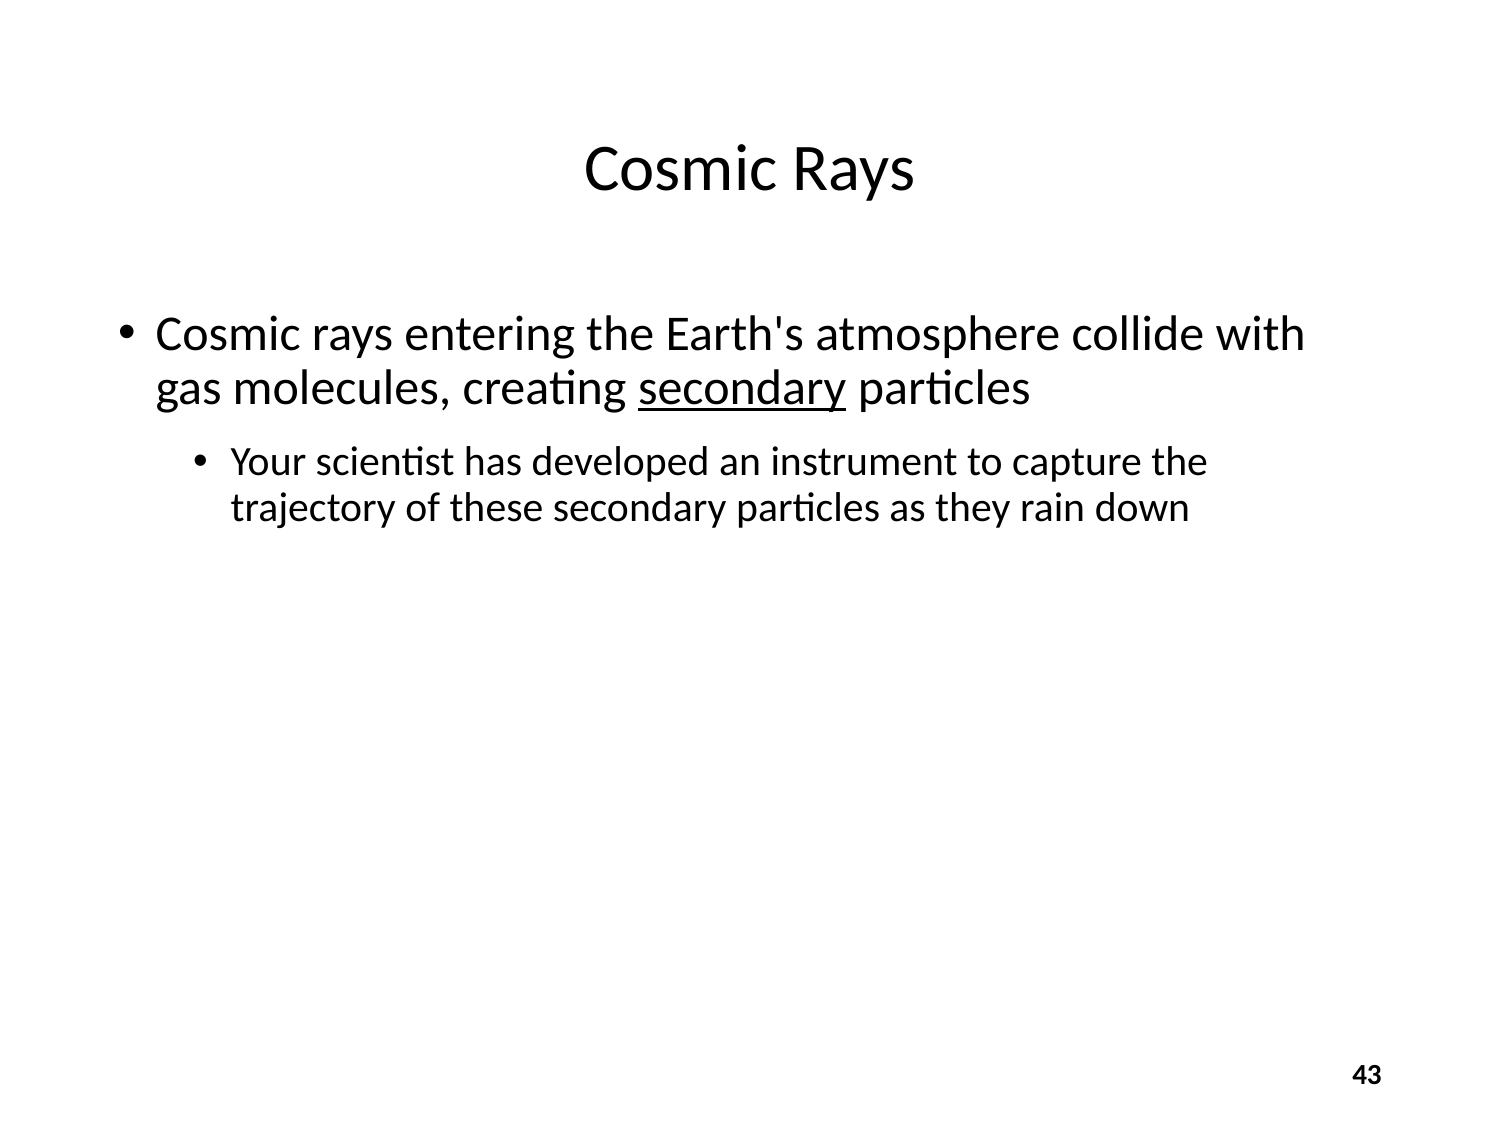

# Cosmic Rays
Cosmic rays entering the Earth's atmosphere collide with gas molecules, creating secondary particles
Your scientist has developed an instrument to capture the trajectory of these secondary particles as they rain down
43